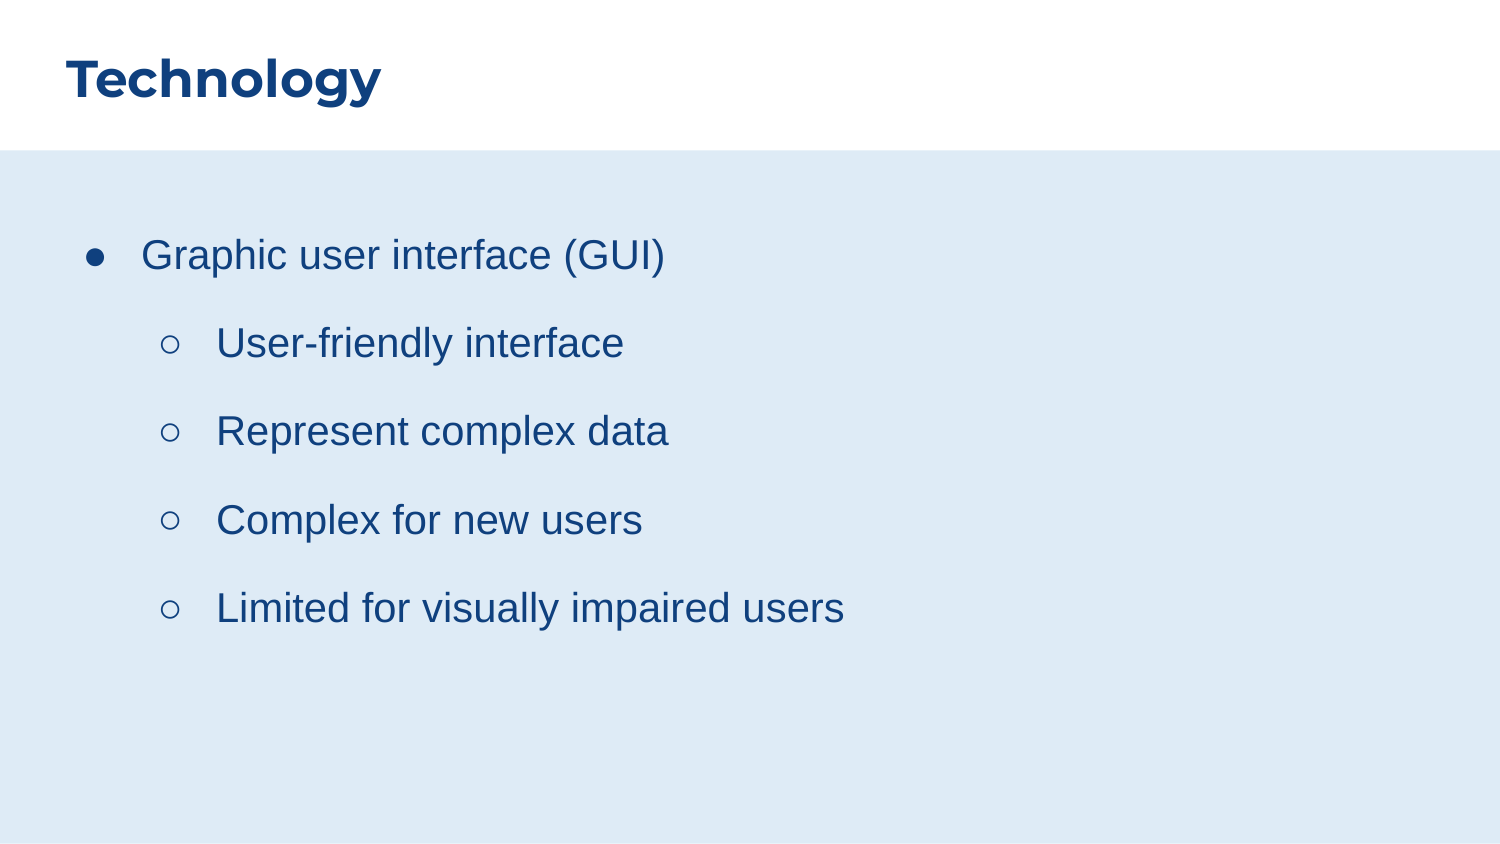

# Technology
Graphic user interface (GUI)
User-friendly interface
Represent complex data
Complex for new users
Limited for visually impaired users